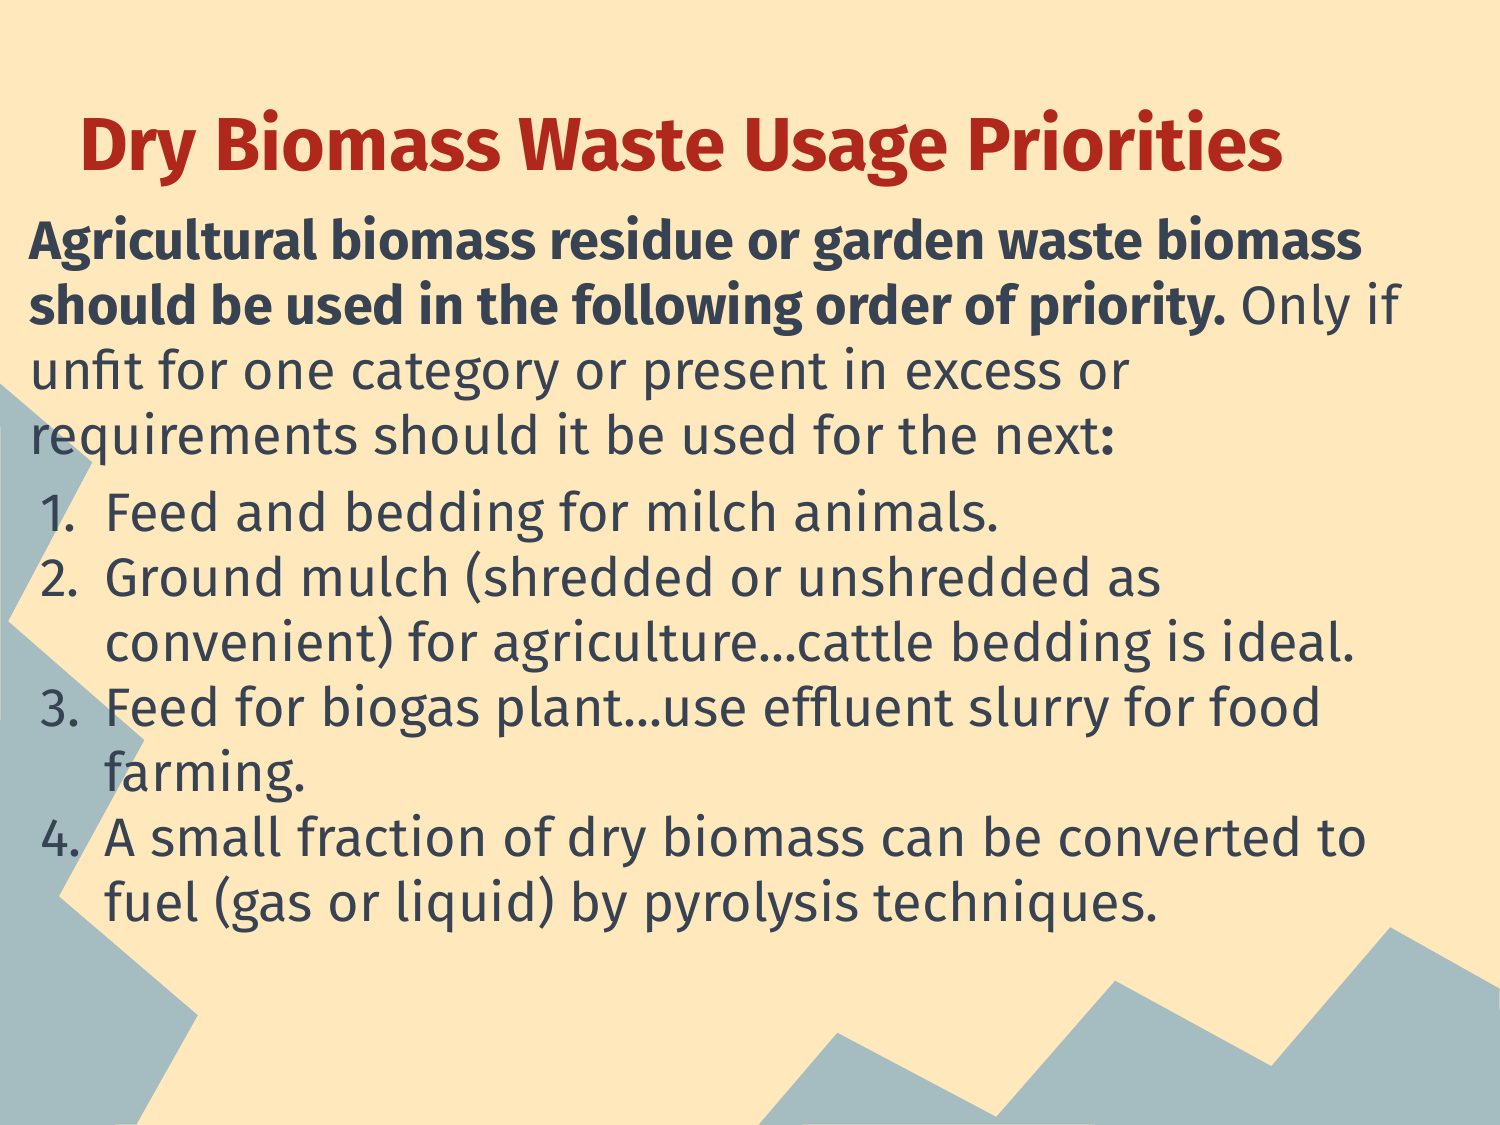

# Dry Biomass Waste Usage Priorities
Agricultural biomass residue or garden waste biomass should be used in the following order of priority. Only if unfit for one category or present in excess or requirements should it be used for the next:
Feed and bedding for milch animals.
Ground mulch (shredded or unshredded as convenient) for agriculture...cattle bedding is ideal.
Feed for biogas plant...use effluent slurry for food farming.
A small fraction of dry biomass can be converted to fuel (gas or liquid) by pyrolysis techniques.